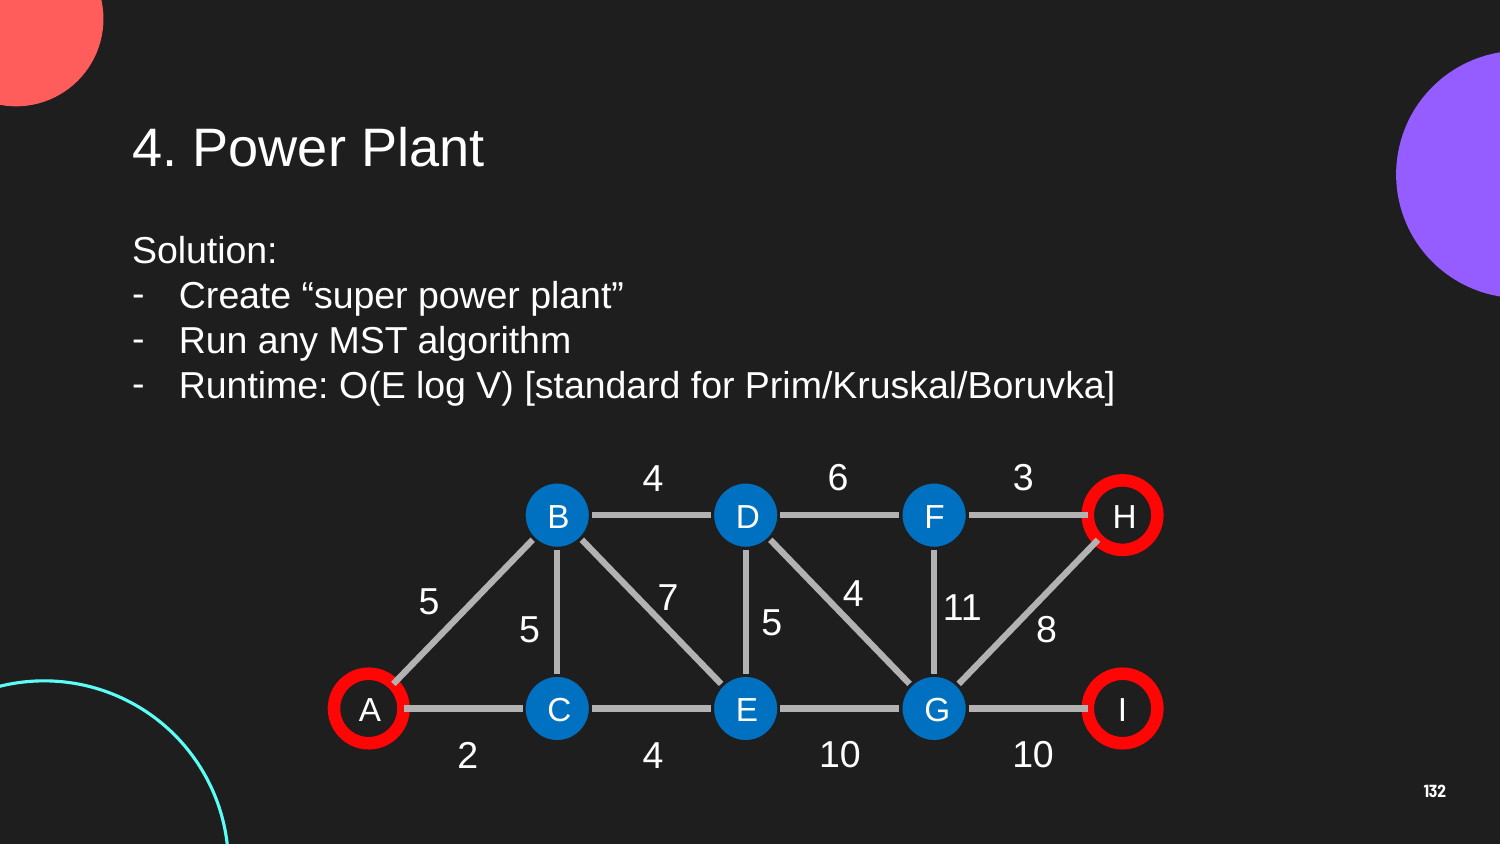

4. Power Plant

Solution:
Create “super power plant”
Run any MST algorithm
Runtime: O(E log V) [standard for Prim/Kruskal/Boruvka]
3
6
4
B
D
F
H
4
7
5
11
5
5
8
A
C
E
G
I
10
10
4
2
132